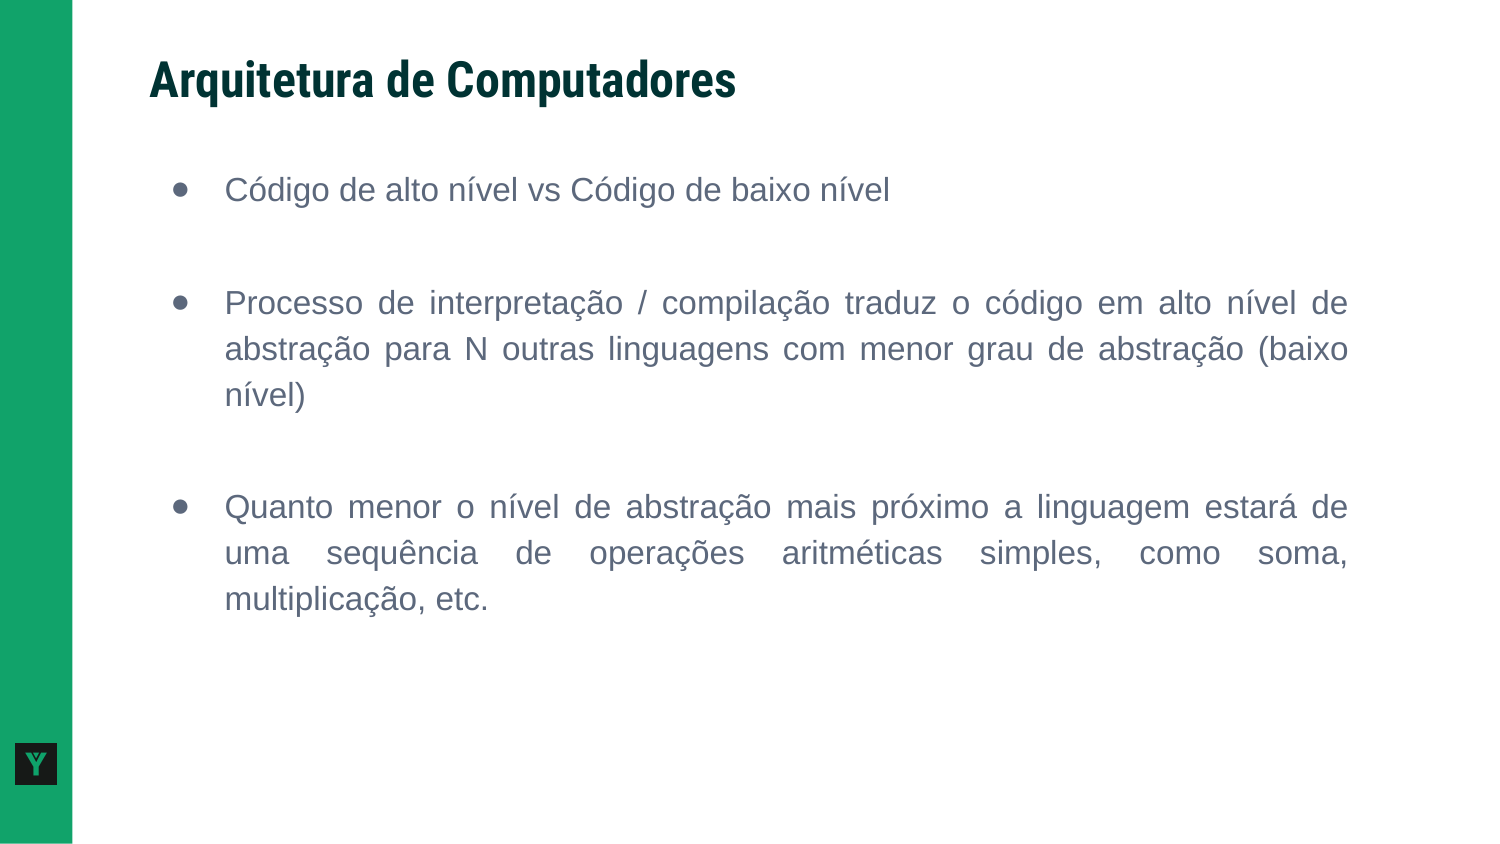

# Arquitetura de Computadores
Código de alto nível vs Código de baixo nível

Processo de interpretação / compilação traduz o código em alto nível de abstração para N outras linguagens com menor grau de abstração (baixo nível)

Quanto menor o nível de abstração mais próximo a linguagem estará de uma sequência de operações aritméticas simples, como soma, multiplicação, etc.